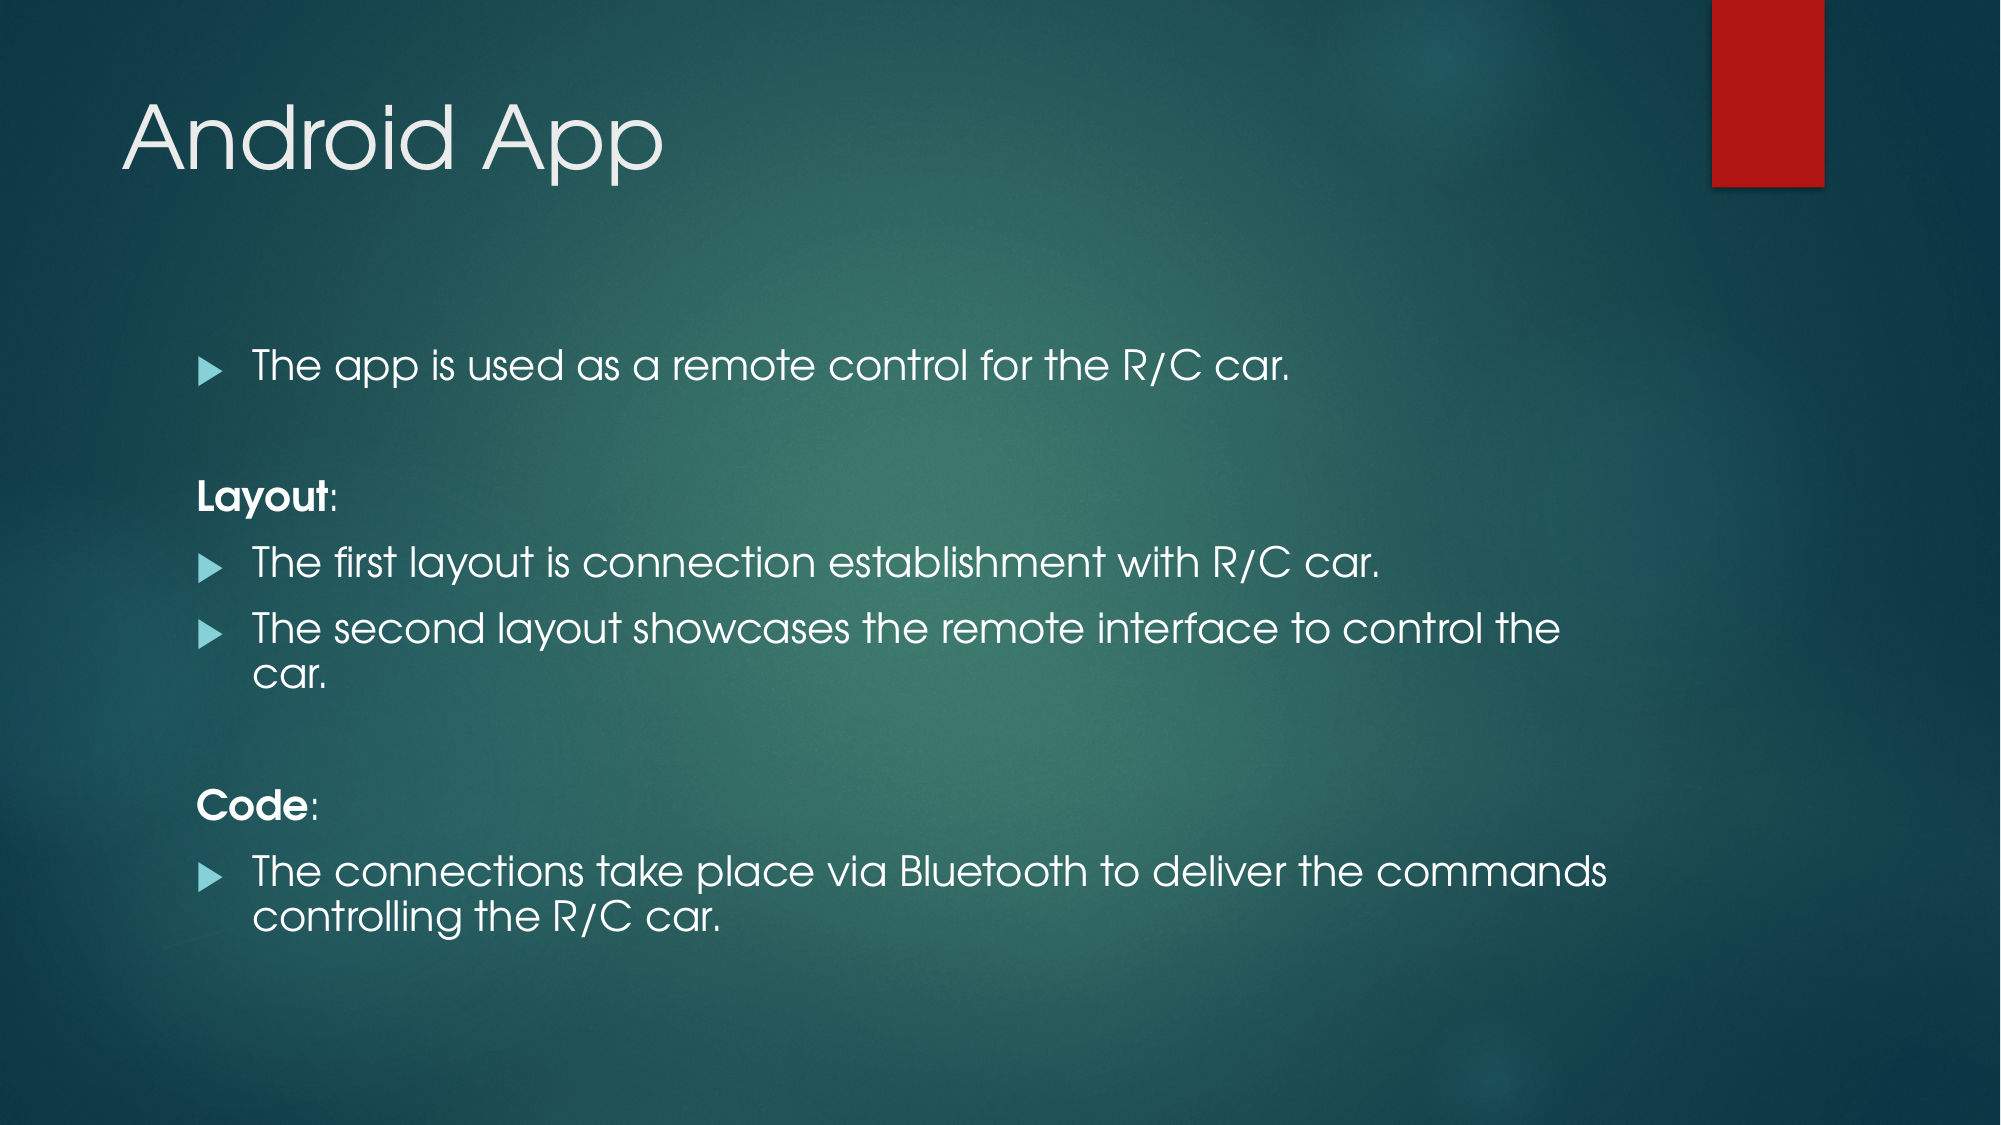

# Android App
The app is used as a remote control for the R/C car.

Layout:
The first layout is connection establishment with R/C car.
The second layout showcases the remote interface to control the car.

Code:
The connections take place via Bluetooth to deliver the commands controlling the R/C car.